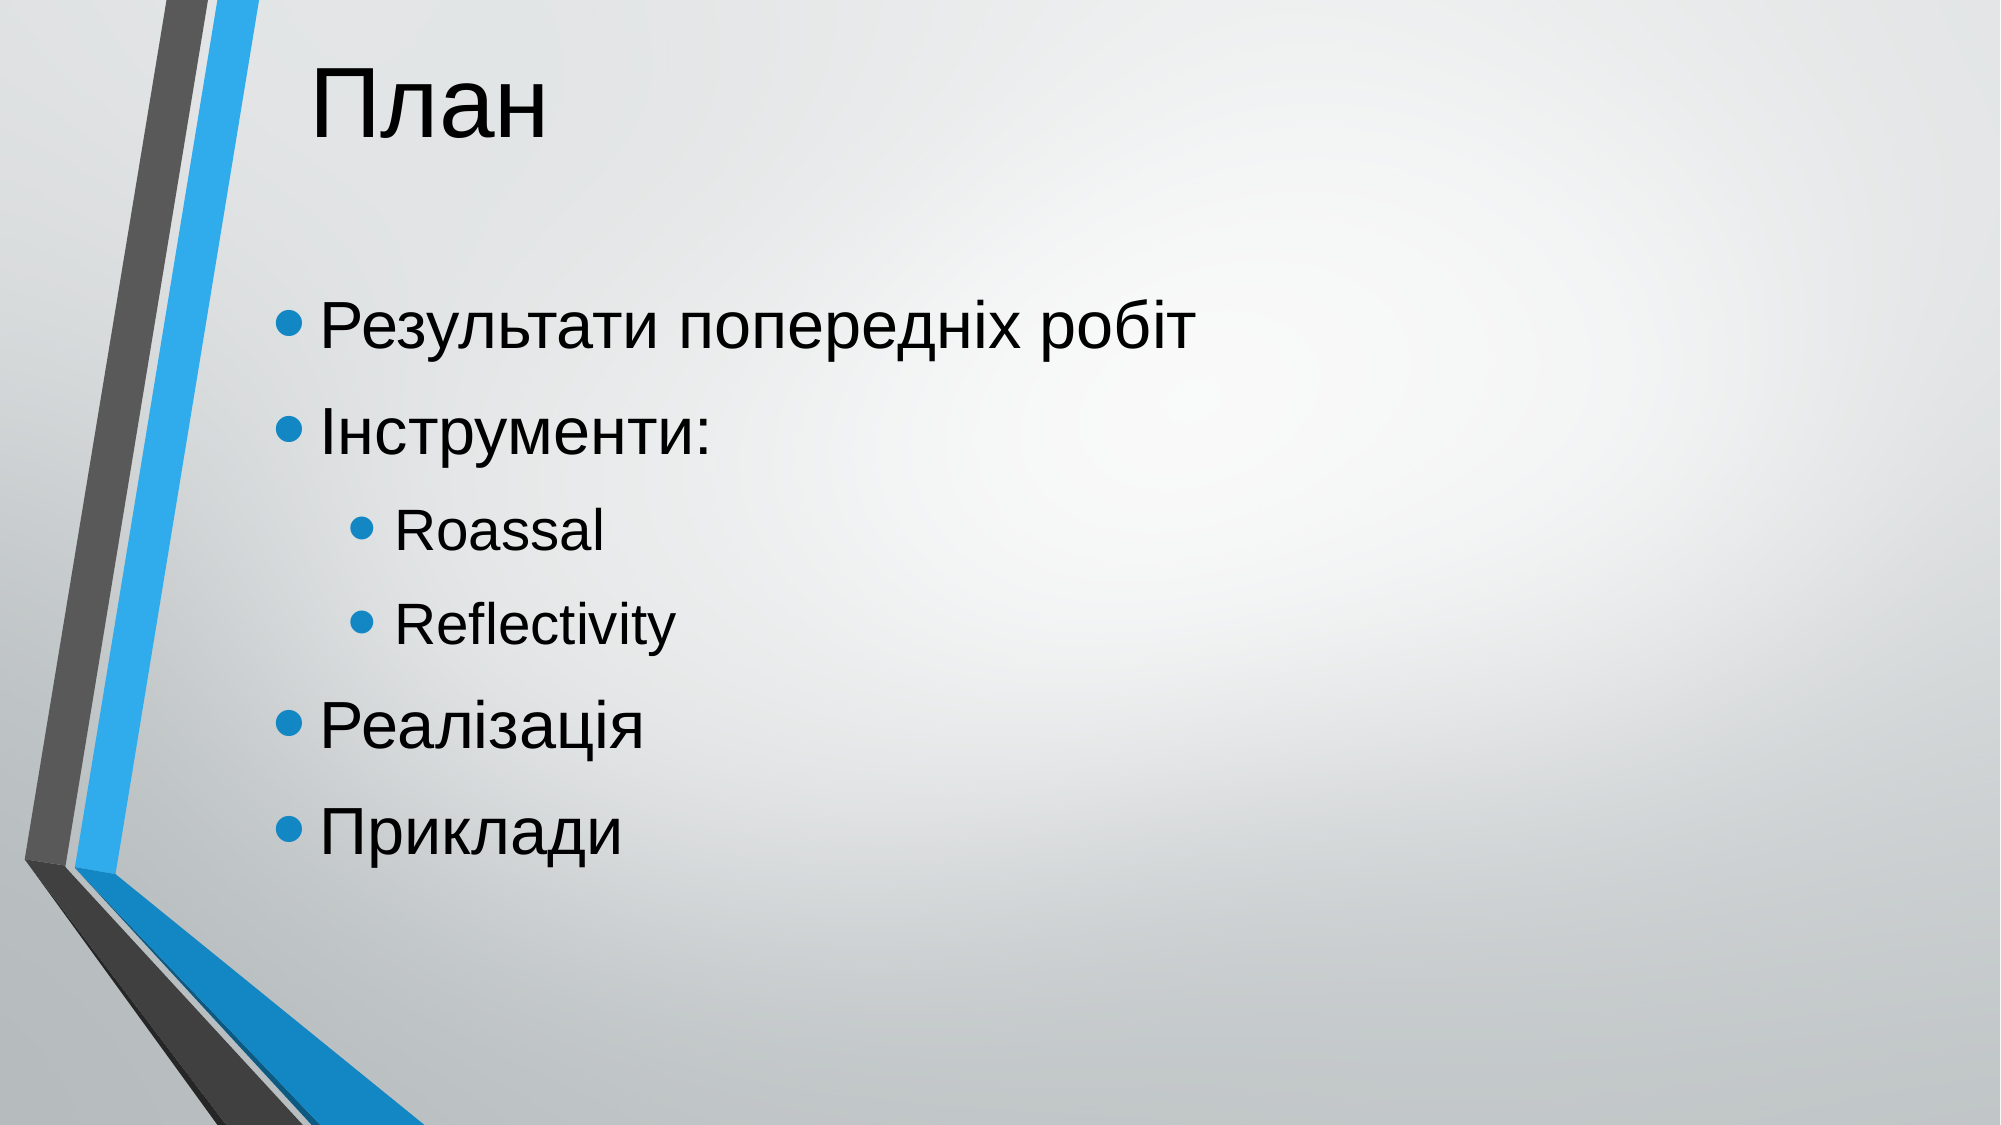

# План
Результати попередніх робіт
Інструменти:
Roassal
Reflectivity
Реалізація
Приклади